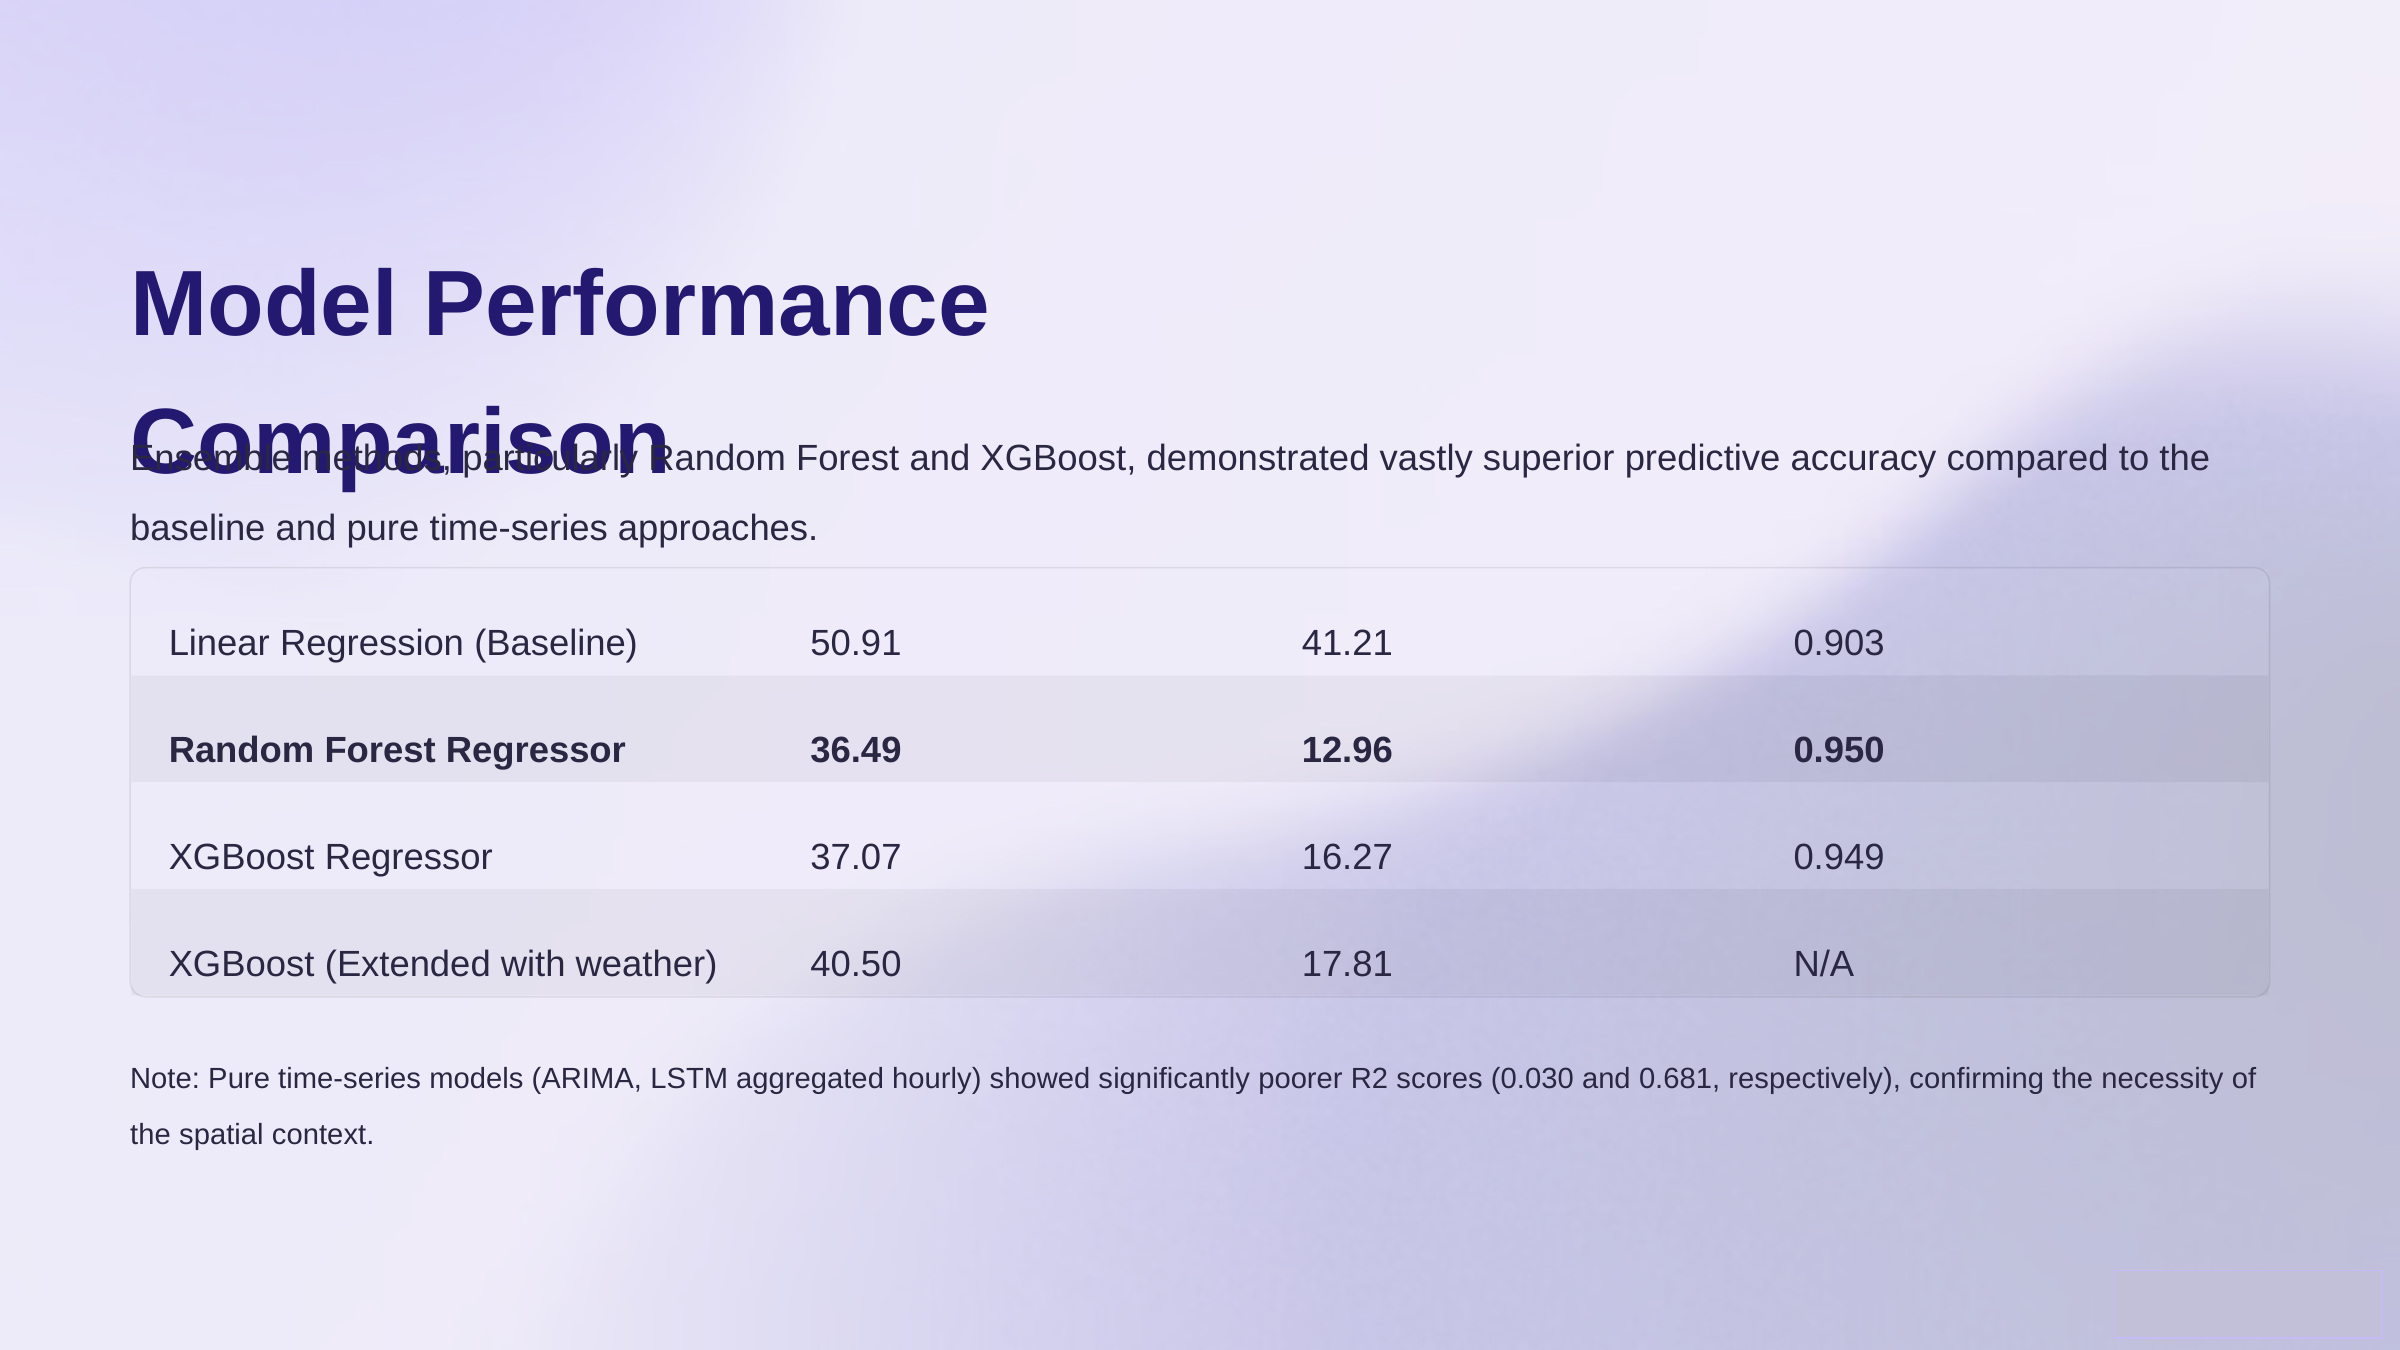

Model Performance Comparison
Ensemble methods, particularly Random Forest and XGBoost, demonstrated vastly superior predictive accuracy compared to the baseline and pure time-series approaches.

Linear Regression (Baseline)
50.91
41.21
0.903

Random Forest Regressor
36.49
12.96
0.950

XGBoost Regressor
37.07
16.27
0.949

XGBoost (Extended with weather)
40.50
17.81
N/A
Note: Pure time-series models (ARIMA, LSTM aggregated hourly) showed significantly poorer R2 scores (0.030 and 0.681, respectively), confirming the necessity of the spatial context.